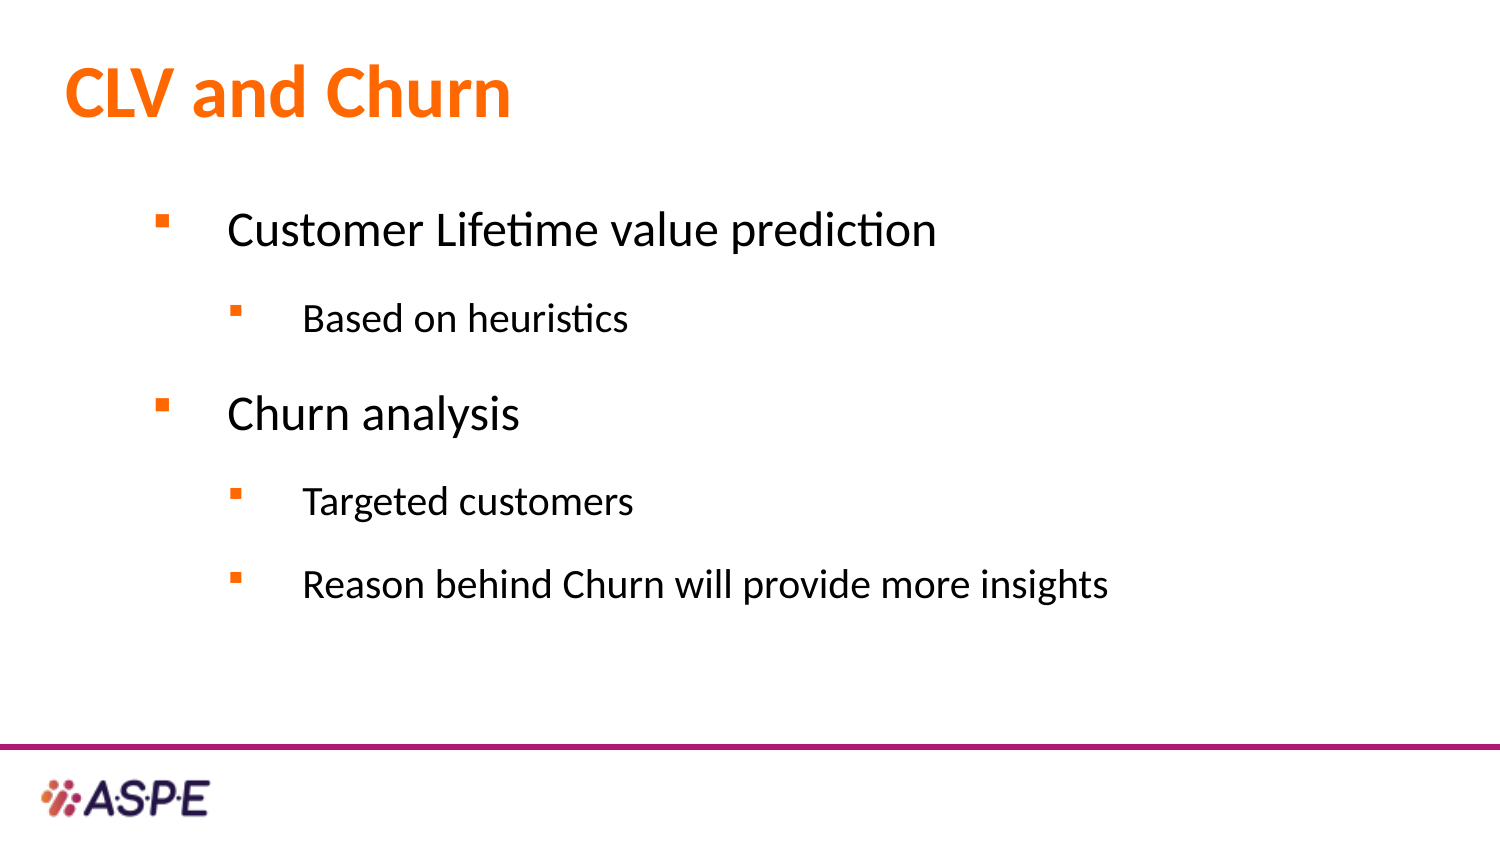

# CLV and Churn
Customer Lifetime value prediction
Based on heuristics
Churn analysis
Targeted customers
Reason behind Churn will provide more insights